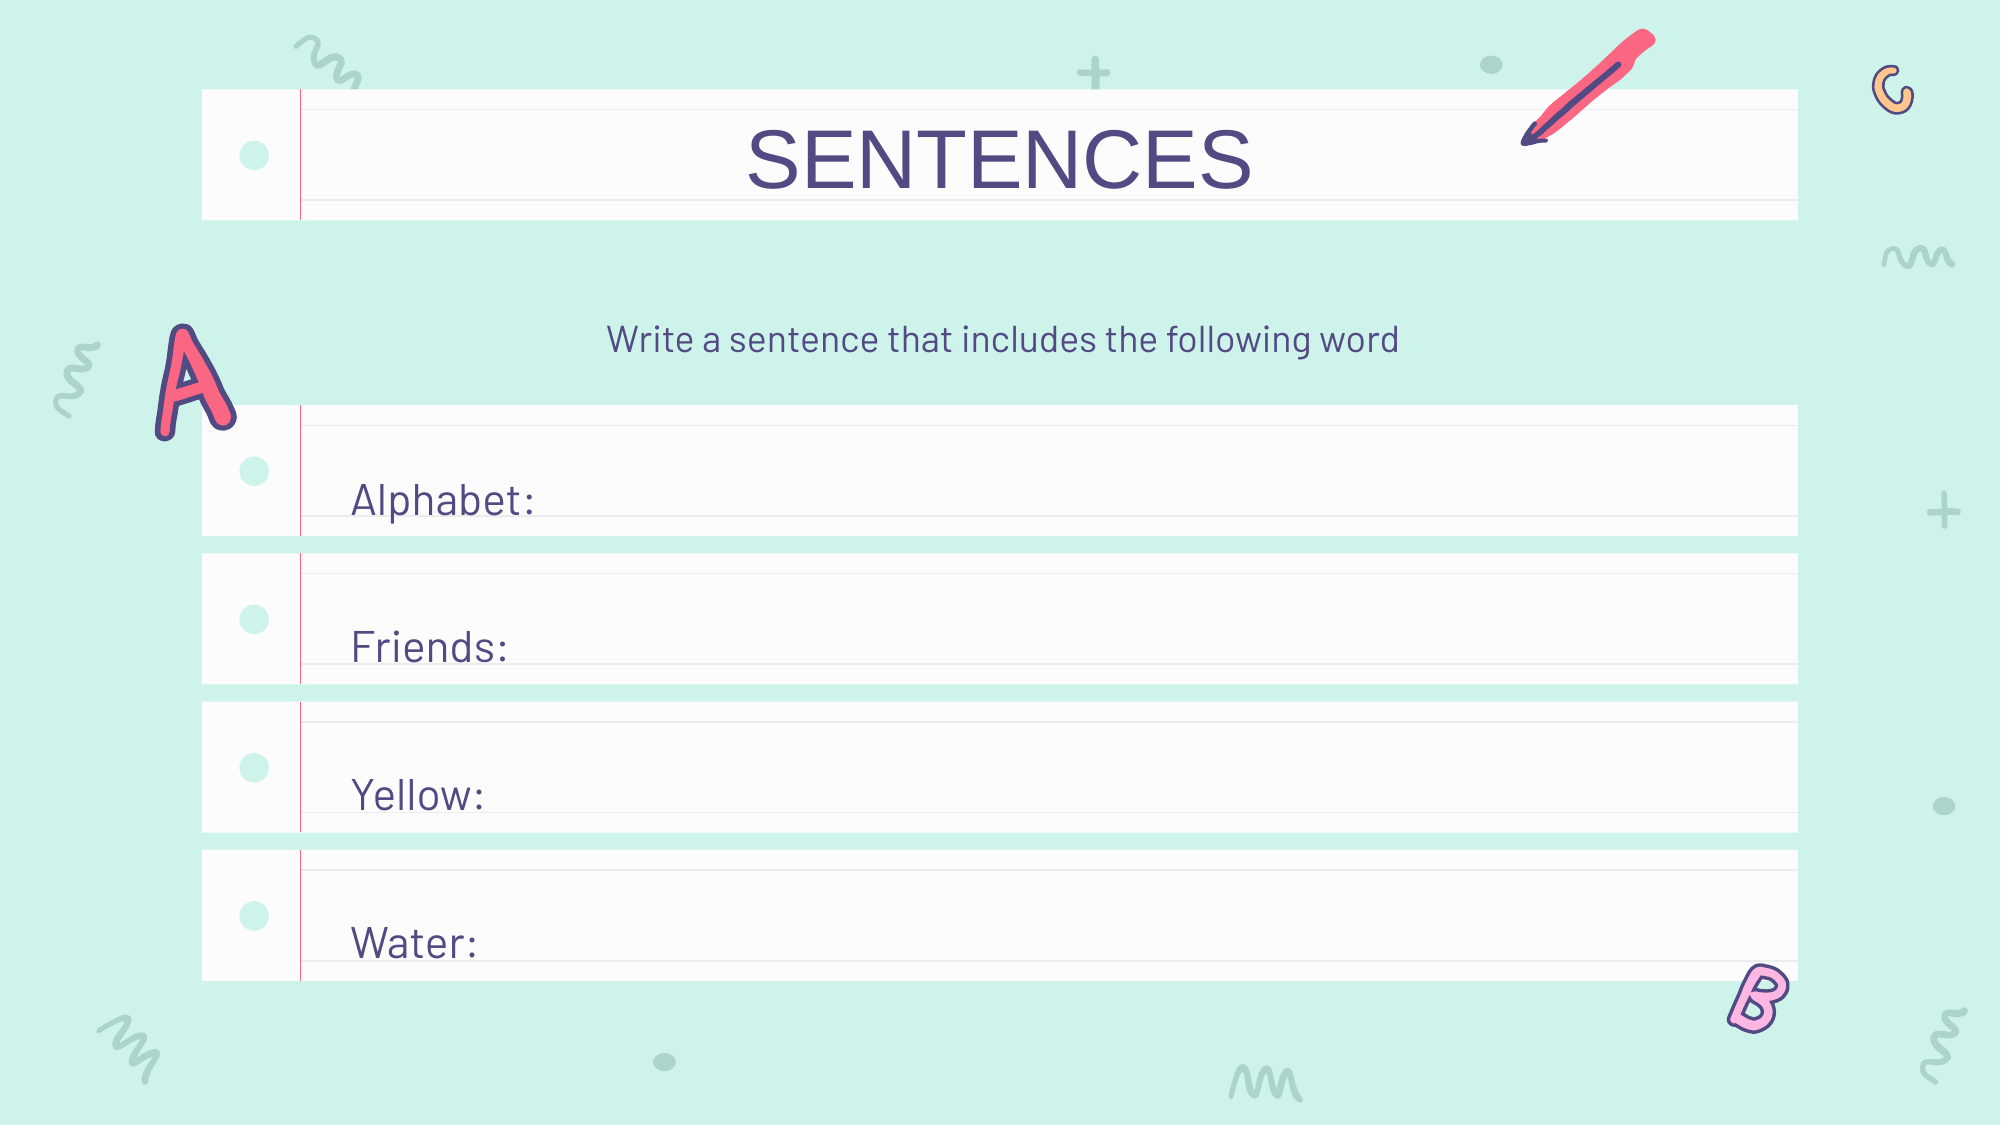

# SENTENCES
Write a sentence that includes the following word

Alphabet:

Friends:

Yellow:

Water: